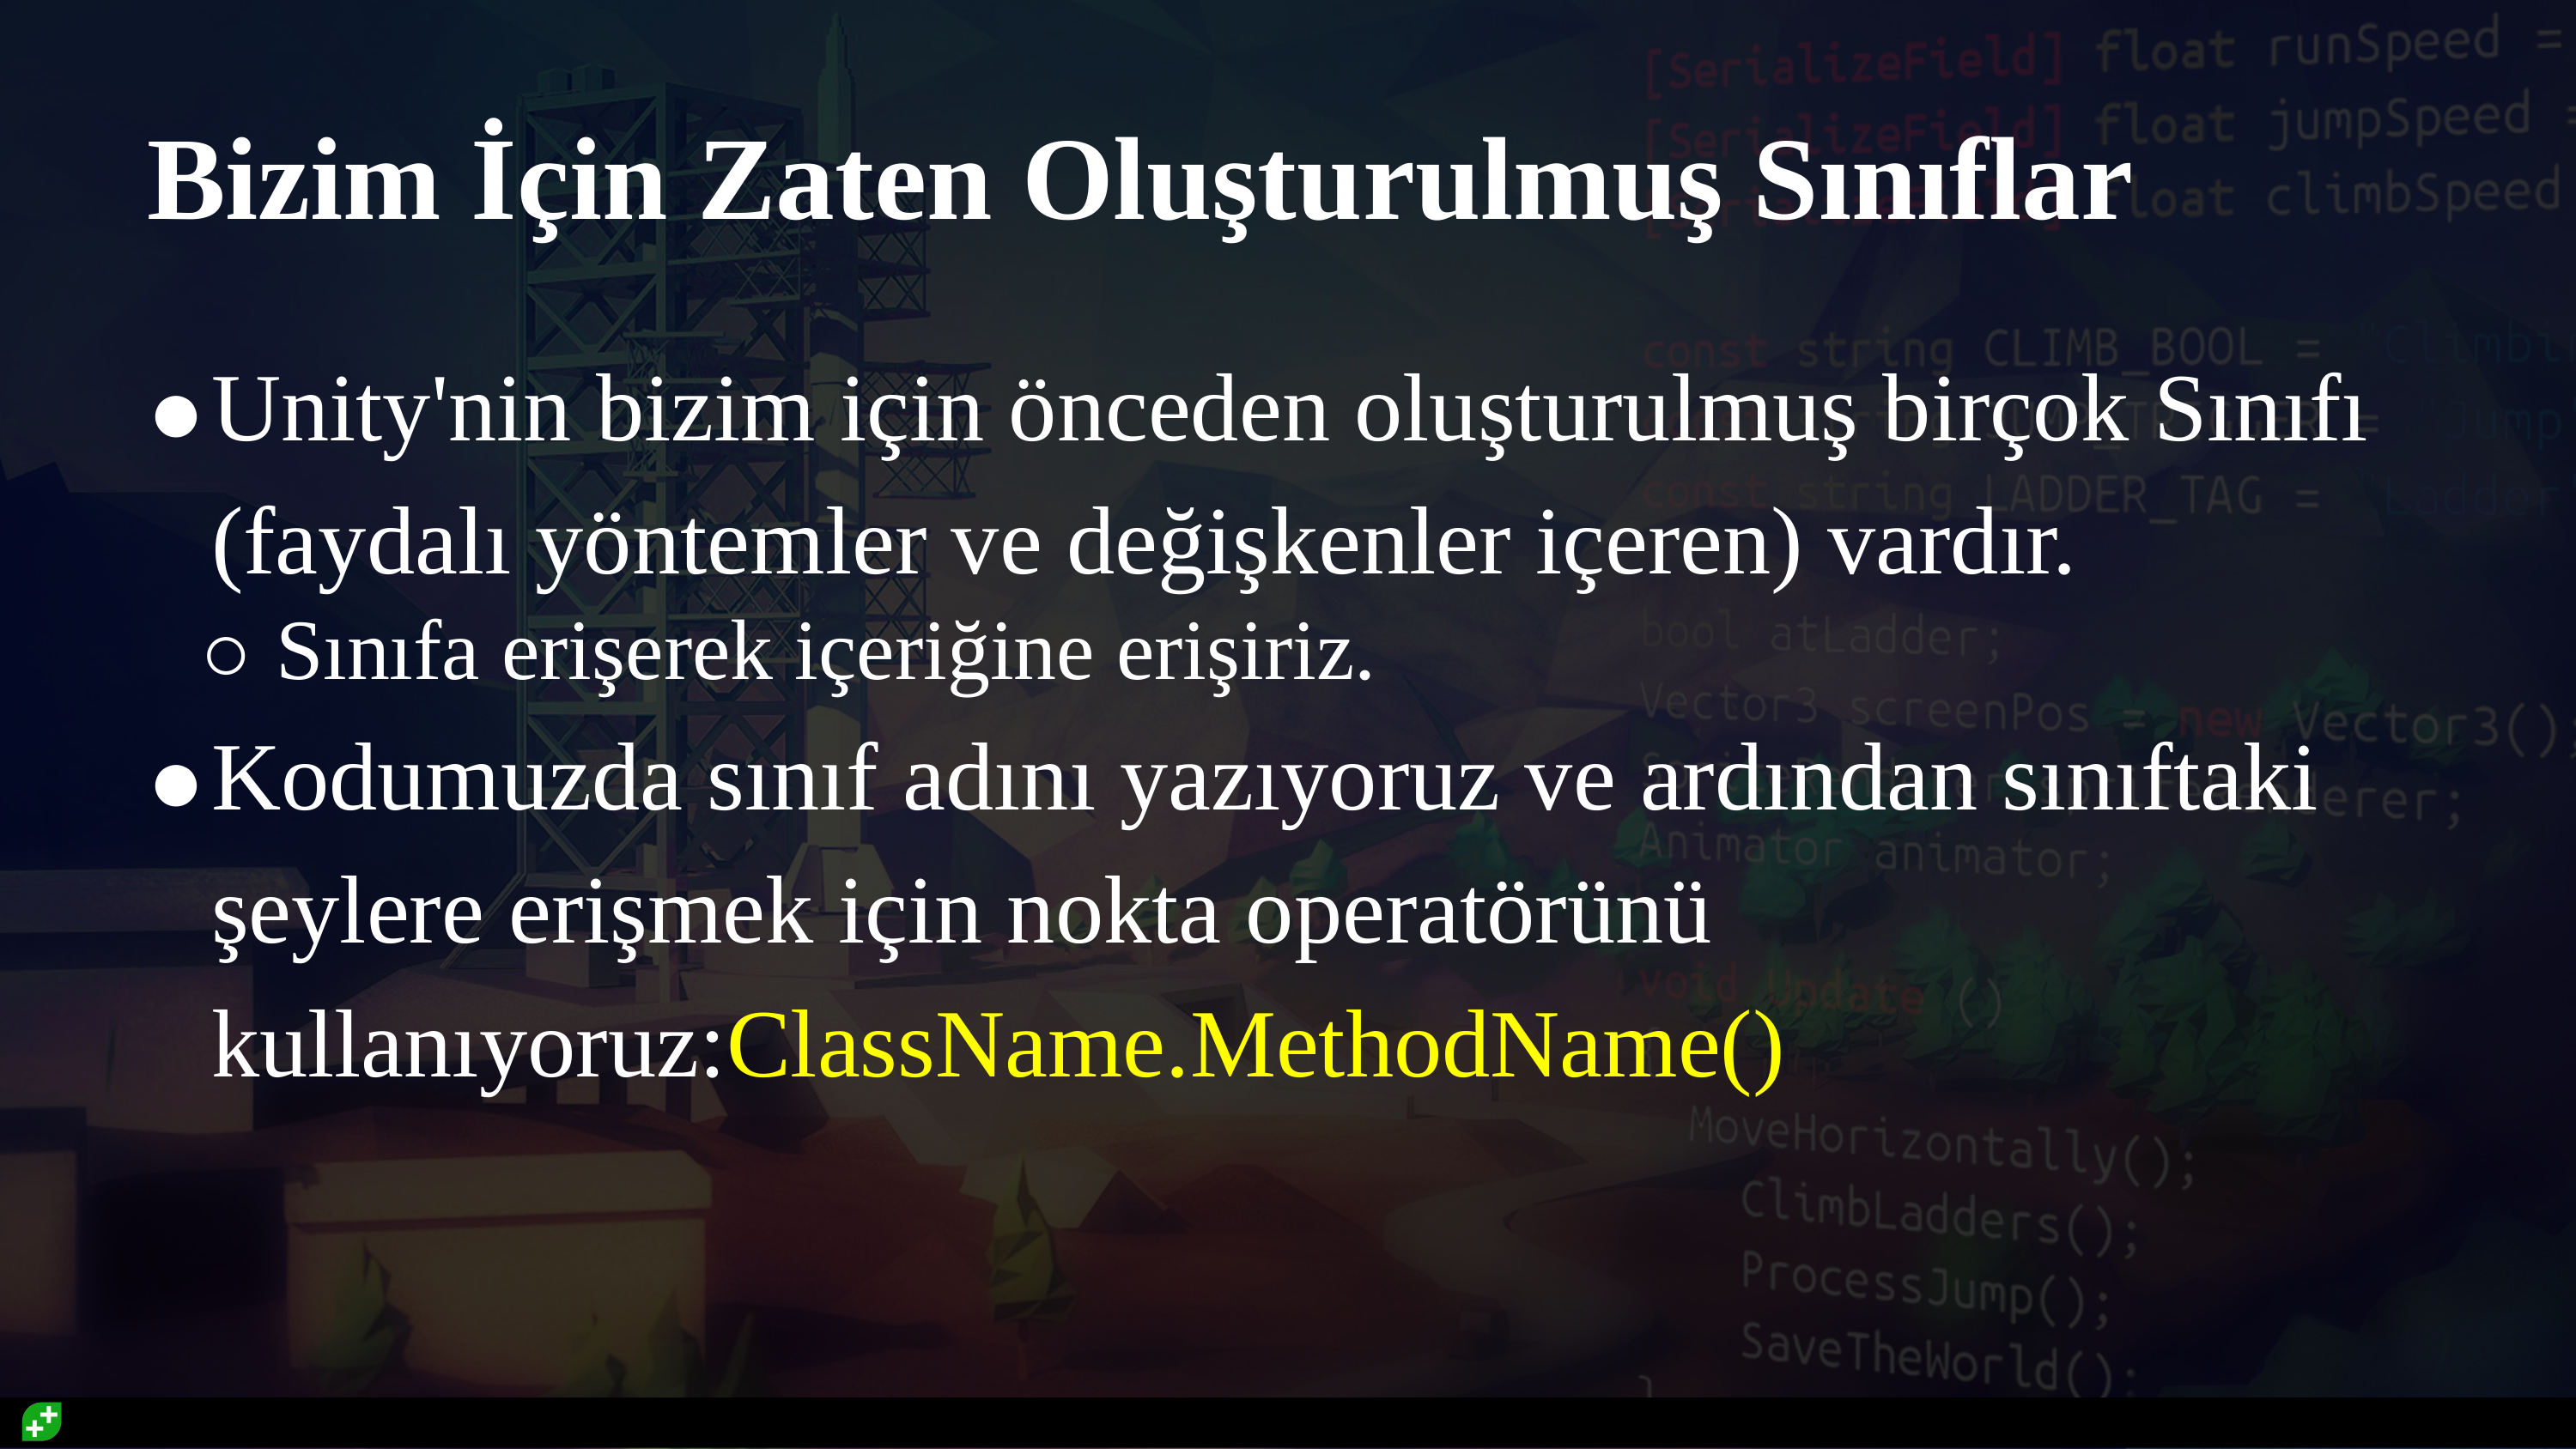

# Bizim İçin Zaten Oluşturulmuş Sınıflar
Unity'nin bizim için önceden oluşturulmuş birçok Sınıfı (faydalı yöntemler ve değişkenler içeren) vardır.
Sınıfa erişerek içeriğine erişiriz.
Kodumuzda sınıf adını yazıyoruz ve ardından sınıftaki şeylere erişmek için nokta operatörünü kullanıyoruz:ClassName.MethodName()